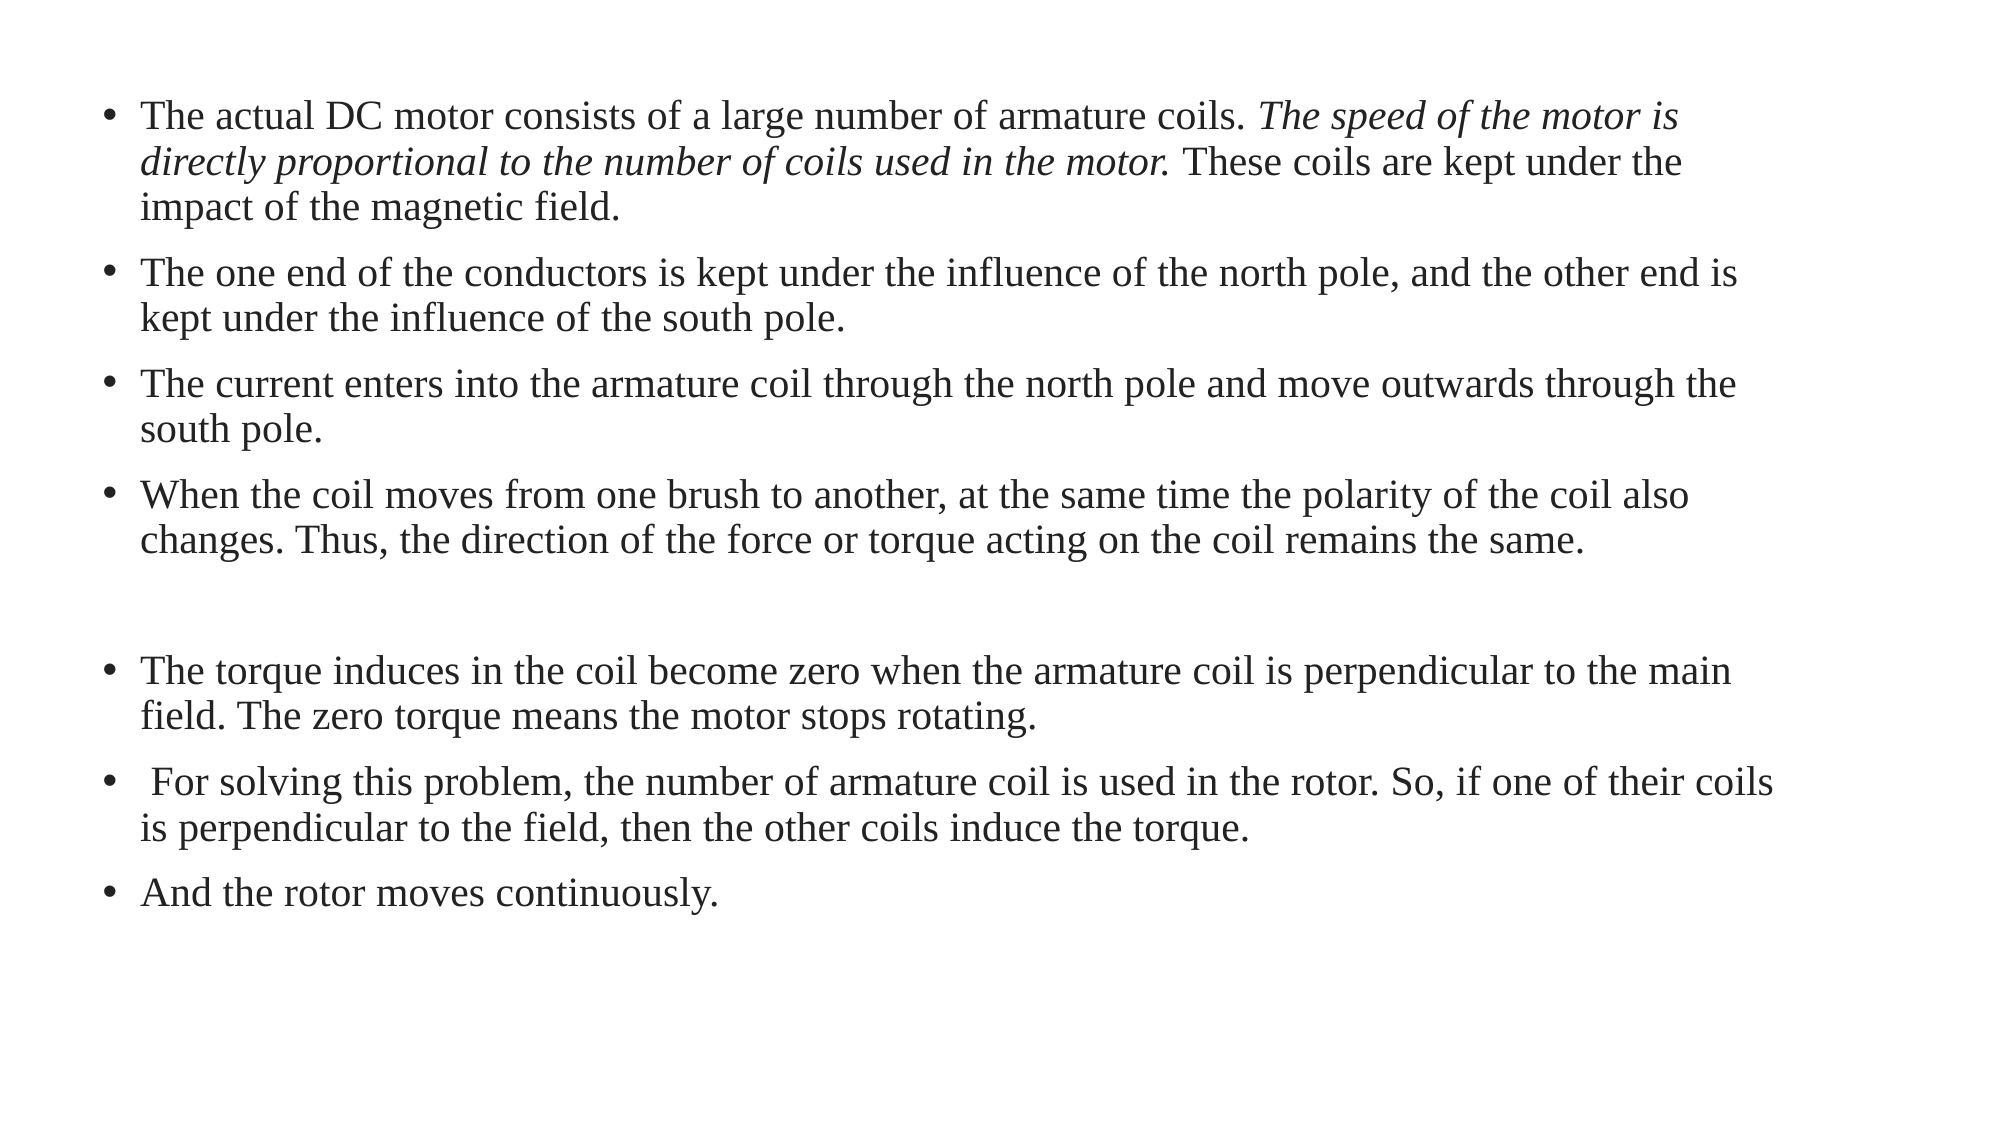

The actual DC motor consists of a large number of armature coils. The speed of the motor is directly proportional to the number of coils used in the motor. These coils are kept under the impact of the magnetic field.
The one end of the conductors is kept under the influence of the north pole, and the other end is kept under the influence of the south pole.
The current enters into the armature coil through the north pole and move outwards through the south pole.
When the coil moves from one brush to another, at the same time the polarity of the coil also changes. Thus, the direction of the force or torque acting on the coil remains the same.

The torque induces in the coil become zero when the armature coil is perpendicular to the main field. The zero torque means the motor stops rotating.
 For solving this problem, the number of armature coil is used in the rotor. So, if one of their coils is perpendicular to the field, then the other coils induce the torque.
And the rotor moves continuously.